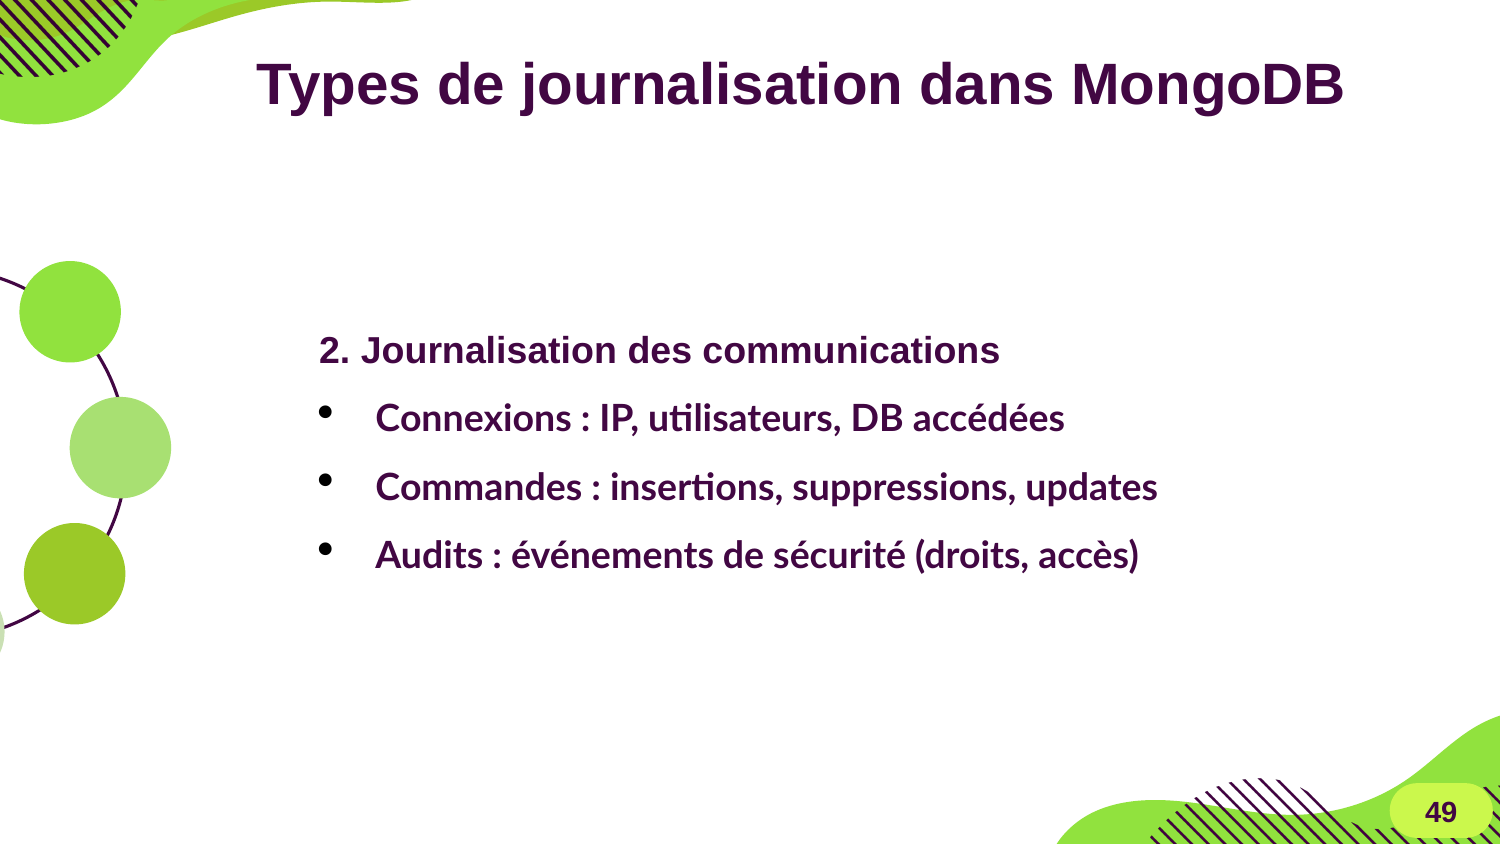

# Types de journalisation dans MongoDB

2. Journalisation des communications
Connexions : IP, utilisateurs, DB accédées
Commandes : insertions, suppressions, updates
Audits : événements de sécurité (droits, accès)
49